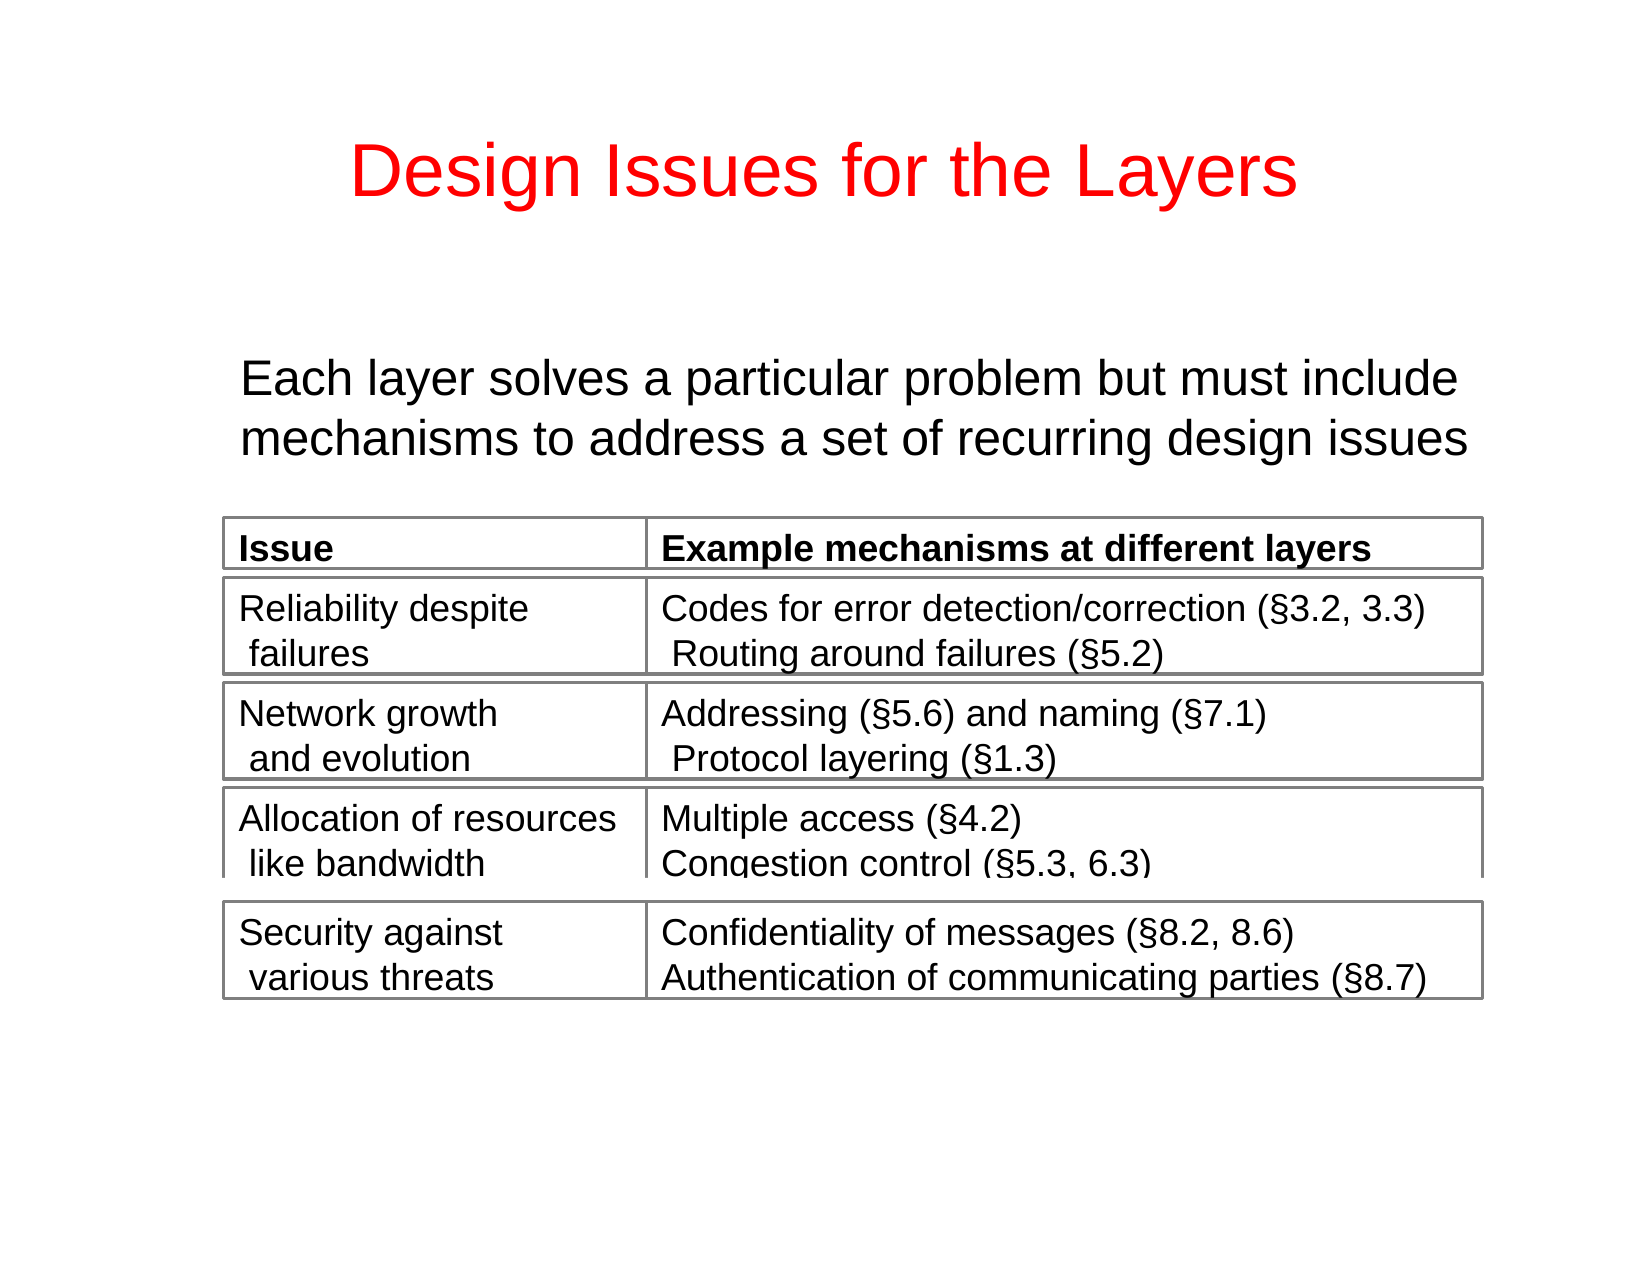

# Design Issues for the Layers
Each layer solves a particular problem but must include  mechanisms to address a set of recurring design issues

Issue
Example mechanisms at different layers
Reliability despite  failures
Codes for error detection/correction (§3.2, 3.3)  Routing around failures (§5.2)
Network growth  and evolution
Addressing (§5.6) and naming (§7.1)  Protocol layering (§1.3)

Allocation of resources  like bandwidth
Multiple access (§4.2)  Congestion control (§5.3, 6.3)

Security against  various threats
Confidentiality of messages (§8.2, 8.6)  Authentication of communicating parties (§8.7)